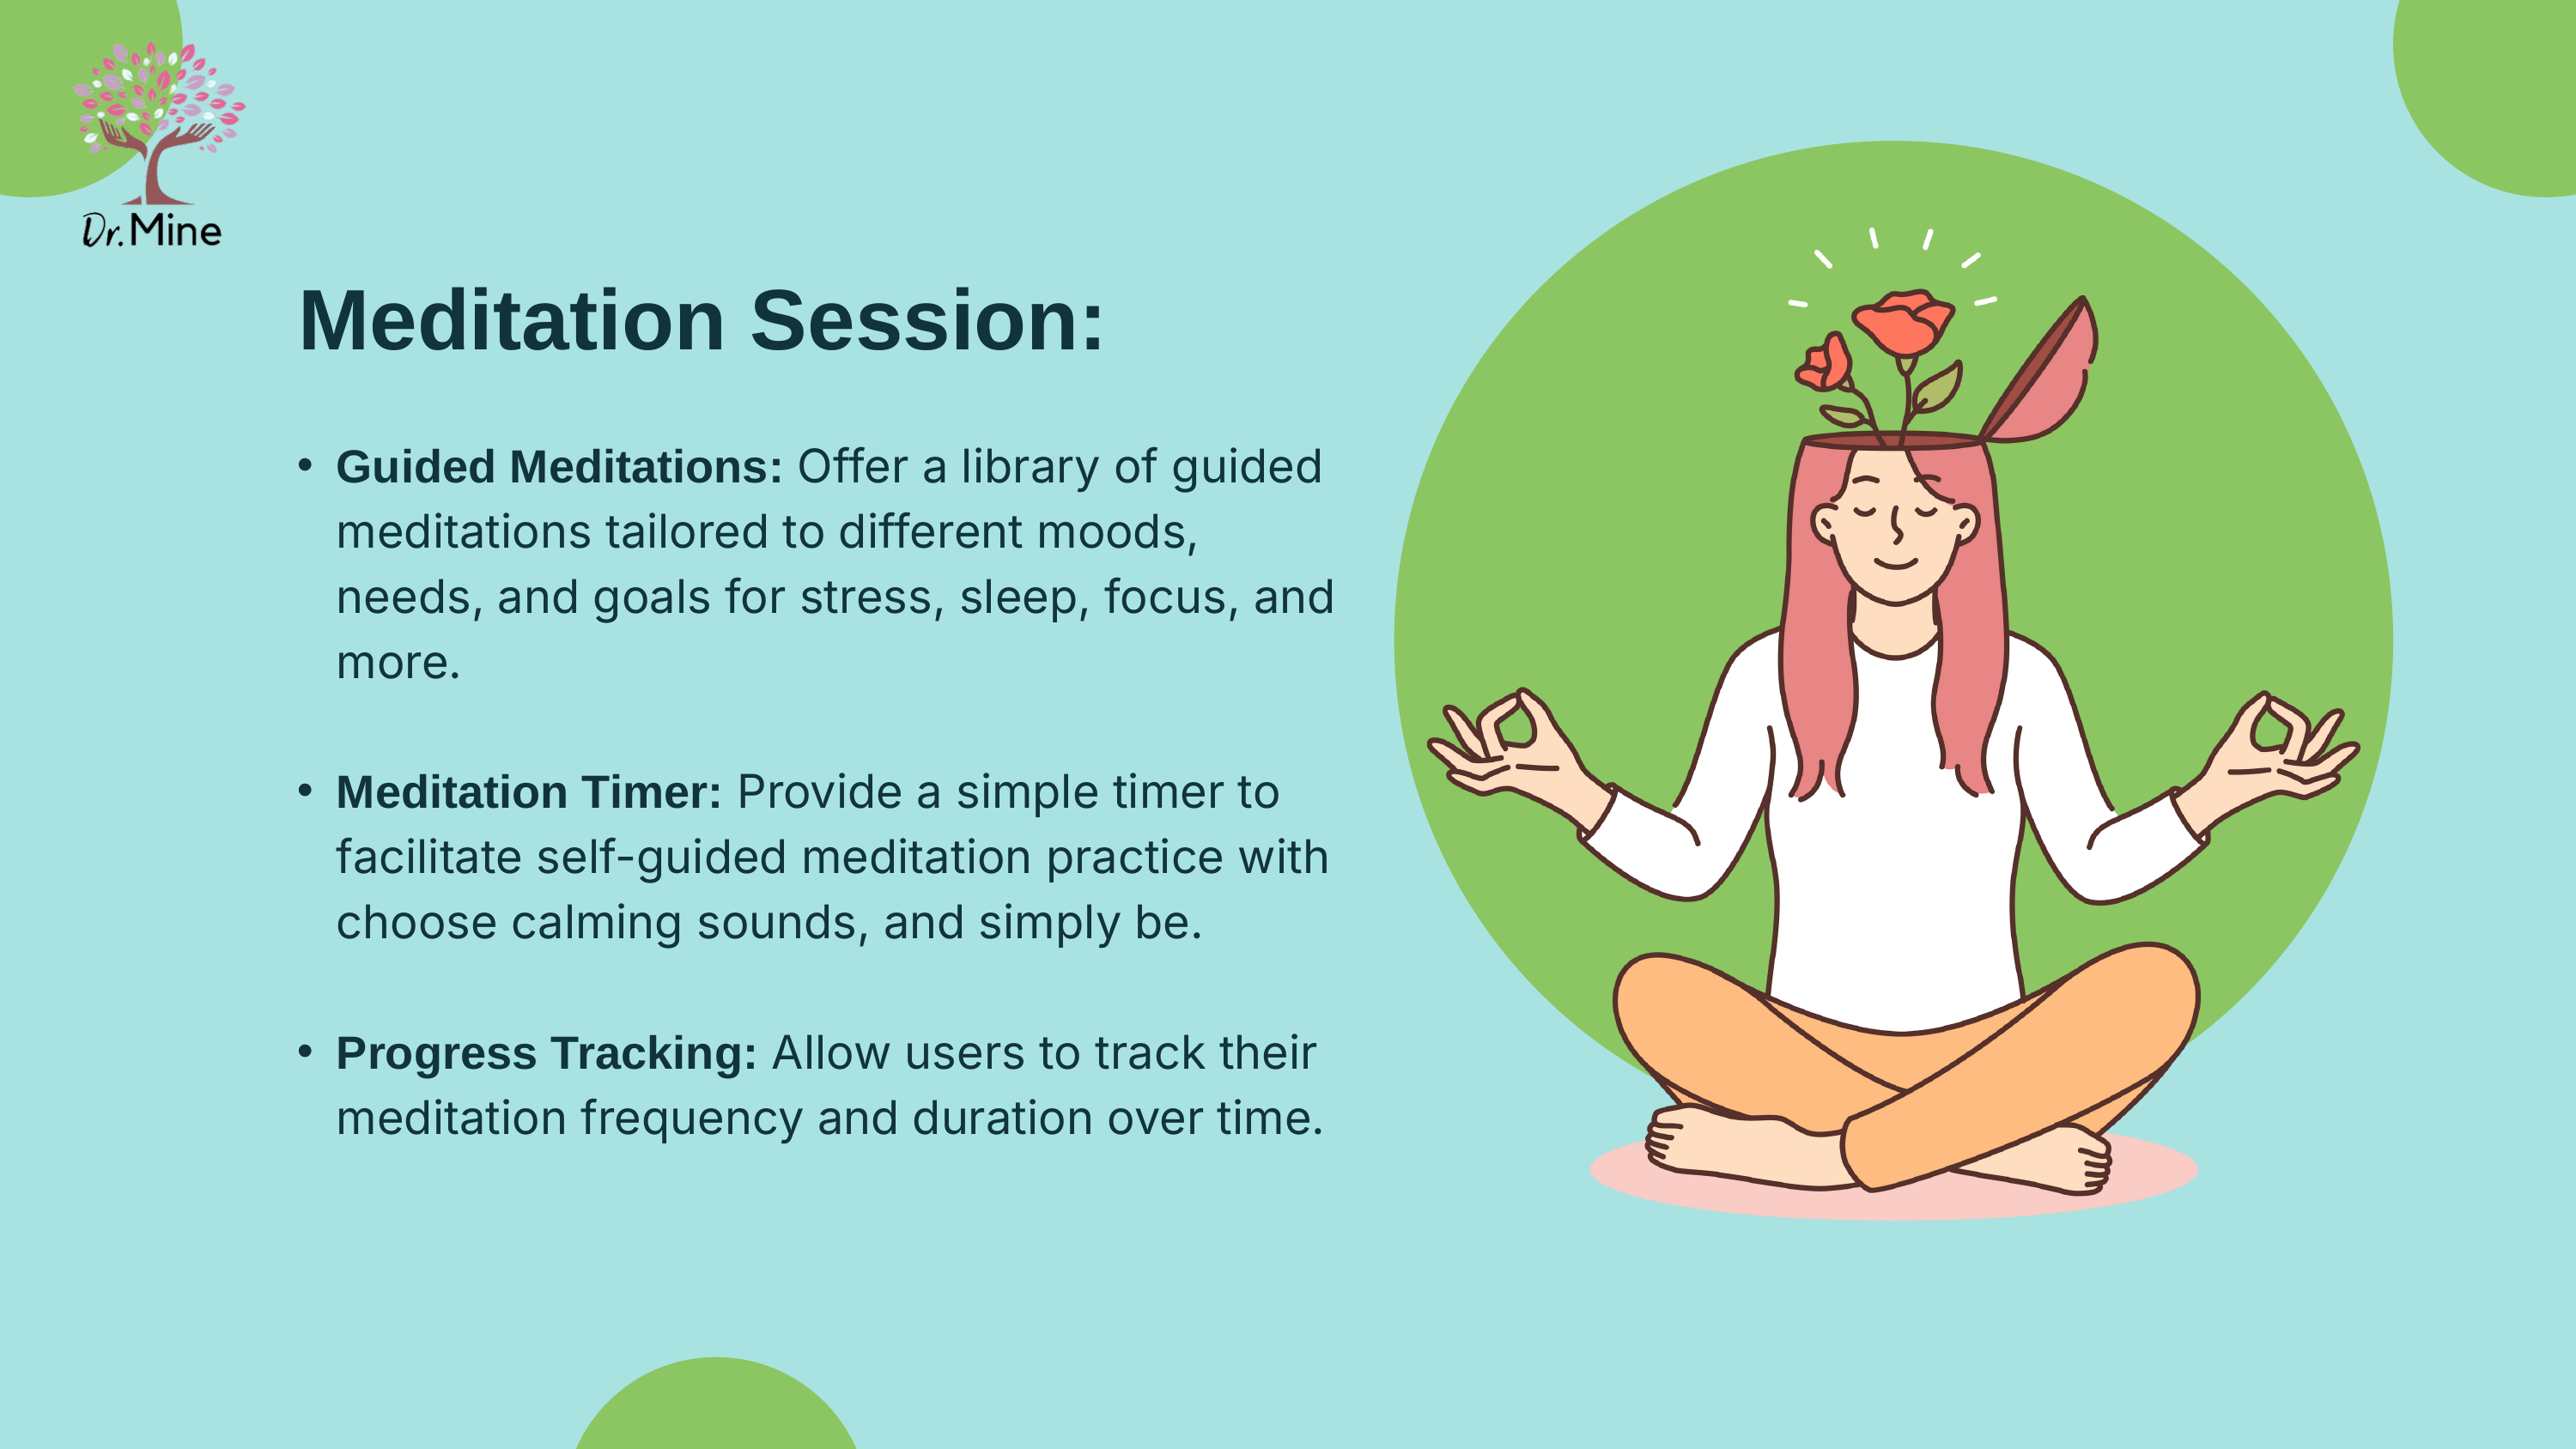

Meditation Session:
Guided Meditations: Offer a library of guided meditations tailored to different moods, needs, and goals for stress, sleep, focus, and more.

Meditation Timer: Provide a simple timer to facilitate self-guided meditation practice with choose calming sounds, and simply be.

Progress Tracking: Allow users to track their meditation frequency and duration over time.